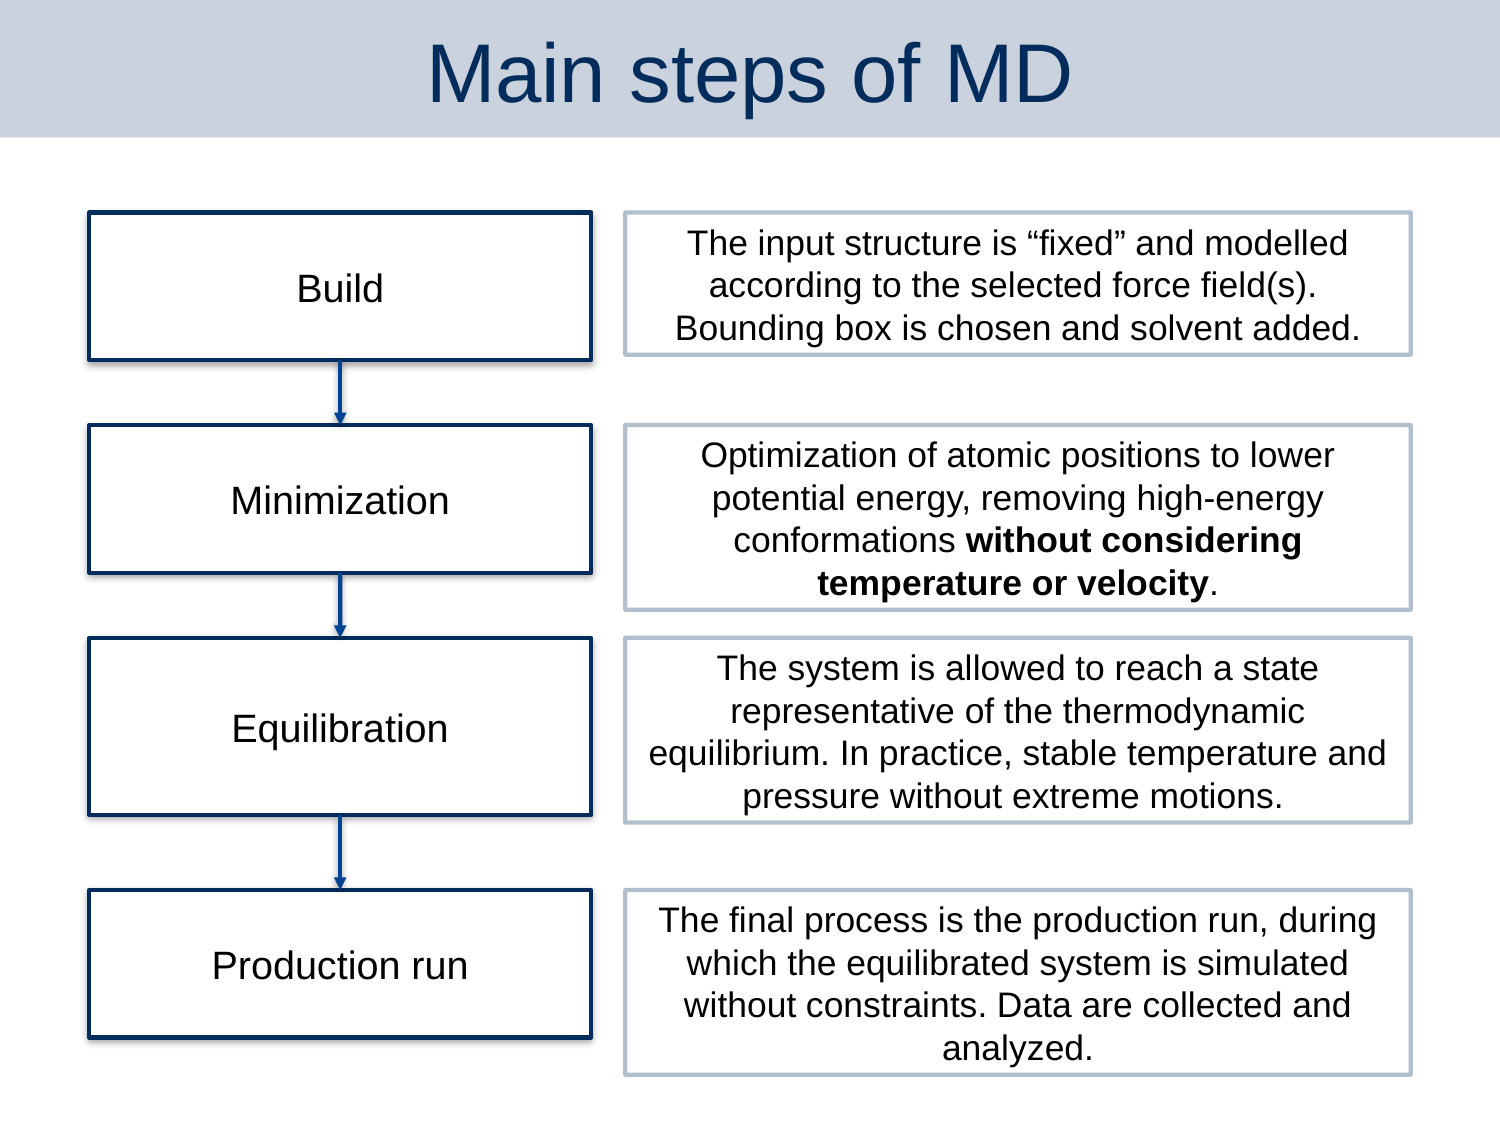

Main steps of MD
The input structure is “fixed” and modelled according to the selected force field(s).
Bounding box is chosen and solvent added.
Build
Minimization
Equilibration
Production run
Optimization of atomic positions to lower potential energy, removing high-energy conformations without considering temperature or velocity.
The system is allowed to reach a state representative of the thermodynamic equilibrium. In practice, stable temperature and pressure without extreme motions.
The final process is the production run, during which the equilibrated system is simulated without constraints. Data are collected and analyzed.